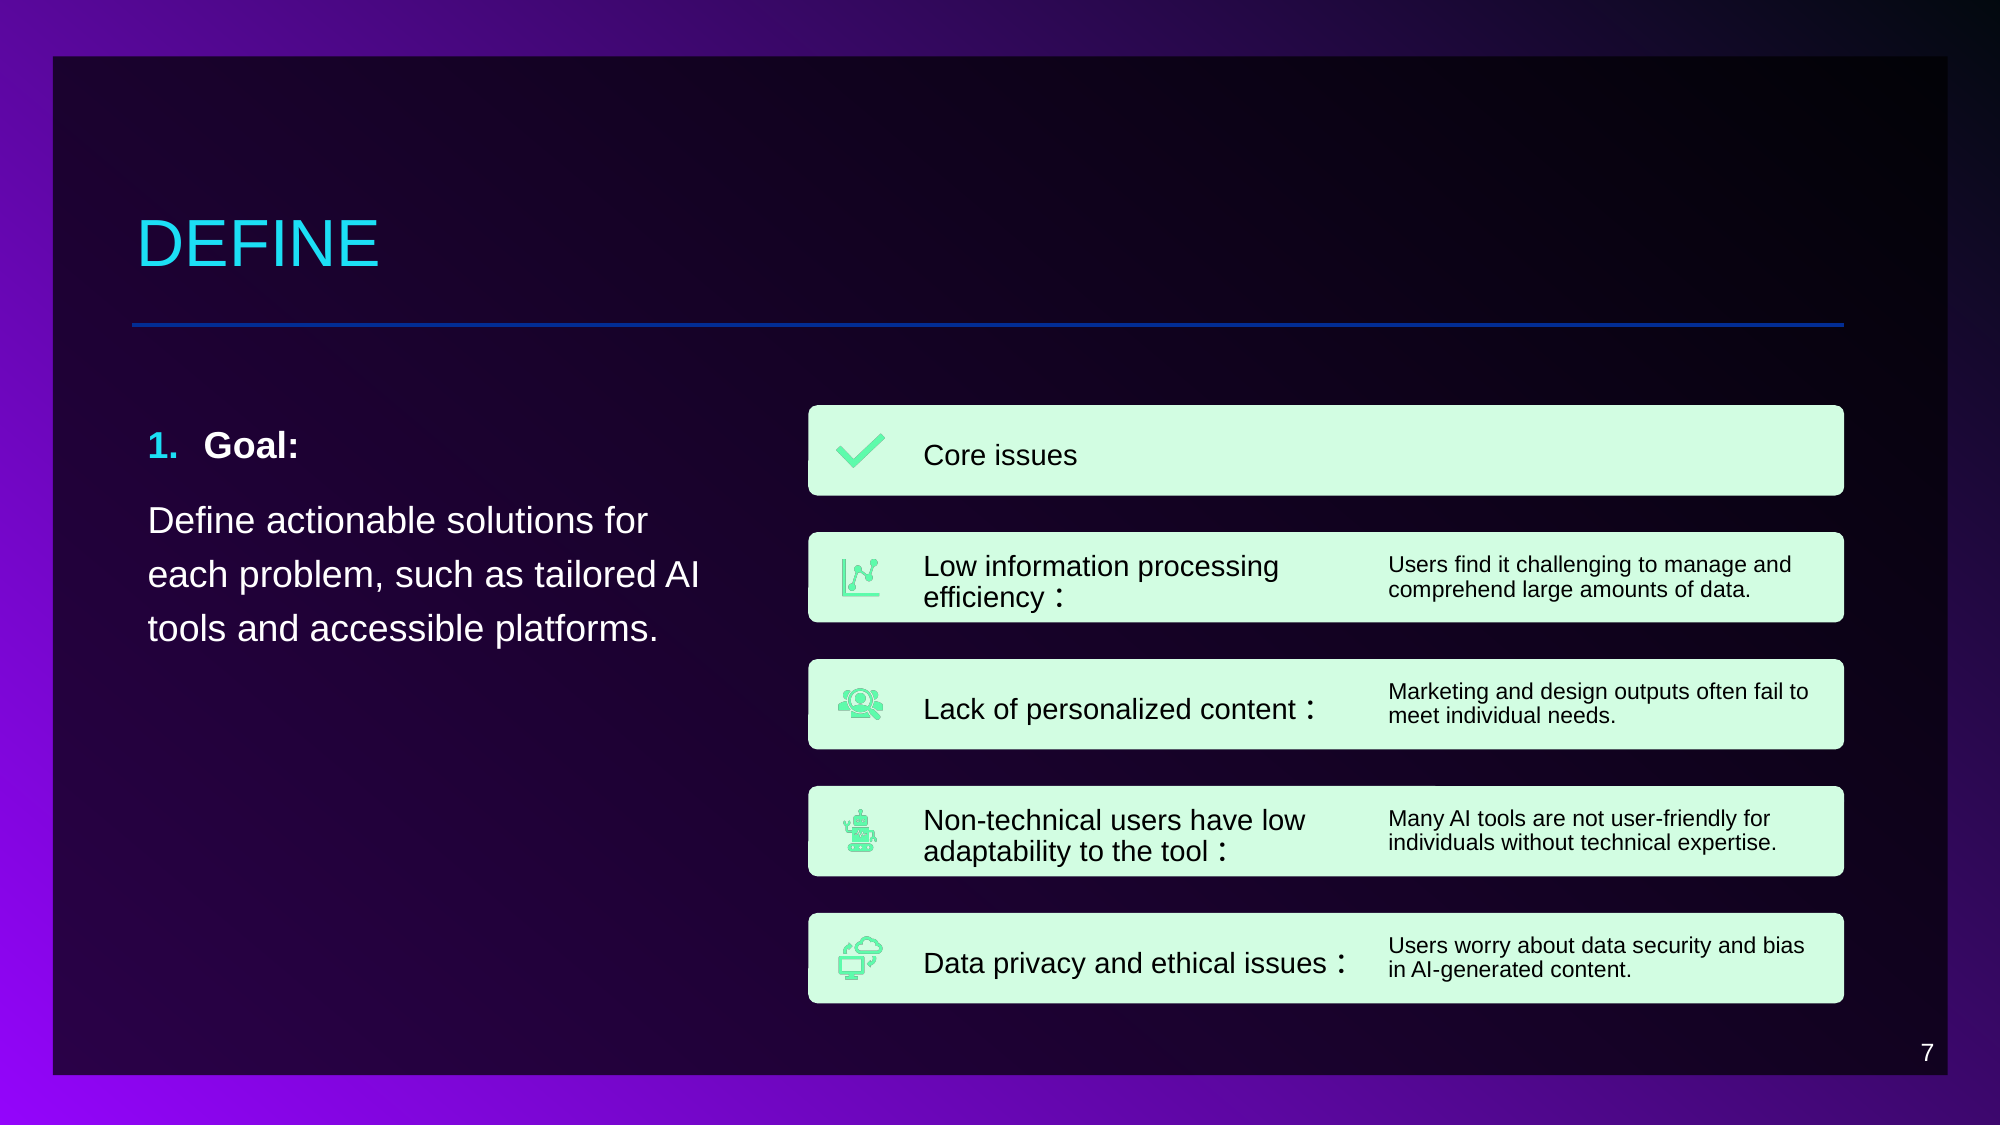

# Define
Goal:
Define actionable solutions for each problem, such as tailored AI tools and accessible platforms.
Core issues
Low information processing efficiency：
Users find it challenging to manage and comprehend large amounts of data.
Lack of personalized content：
Marketing and design outputs often fail to meet individual needs.
Non-technical users have low adaptability to the tool：
Many AI tools are not user-friendly for individuals without technical expertise.
Data privacy and ethical issues：
Users worry about data security and bias in AI-generated content.
7